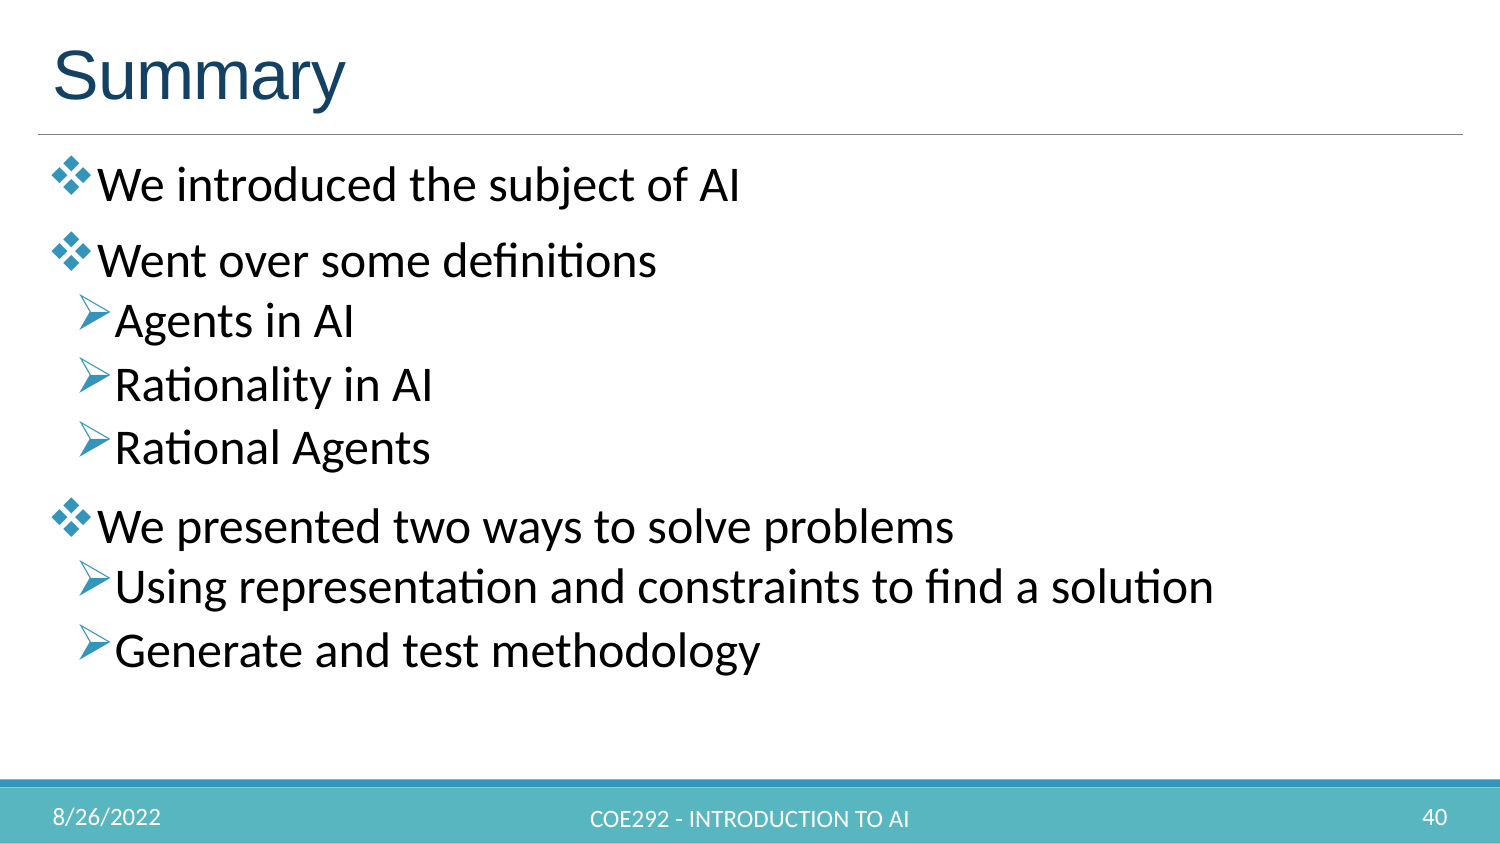

# Summary
We introduced the subject of AI
Went over some definitions
Agents in AI
Rationality in AI
Rational Agents
We presented two ways to solve problems
Using representation and constraints to find a solution
Generate and test methodology

8/26/2022
40
COE292 - Introduction to AI